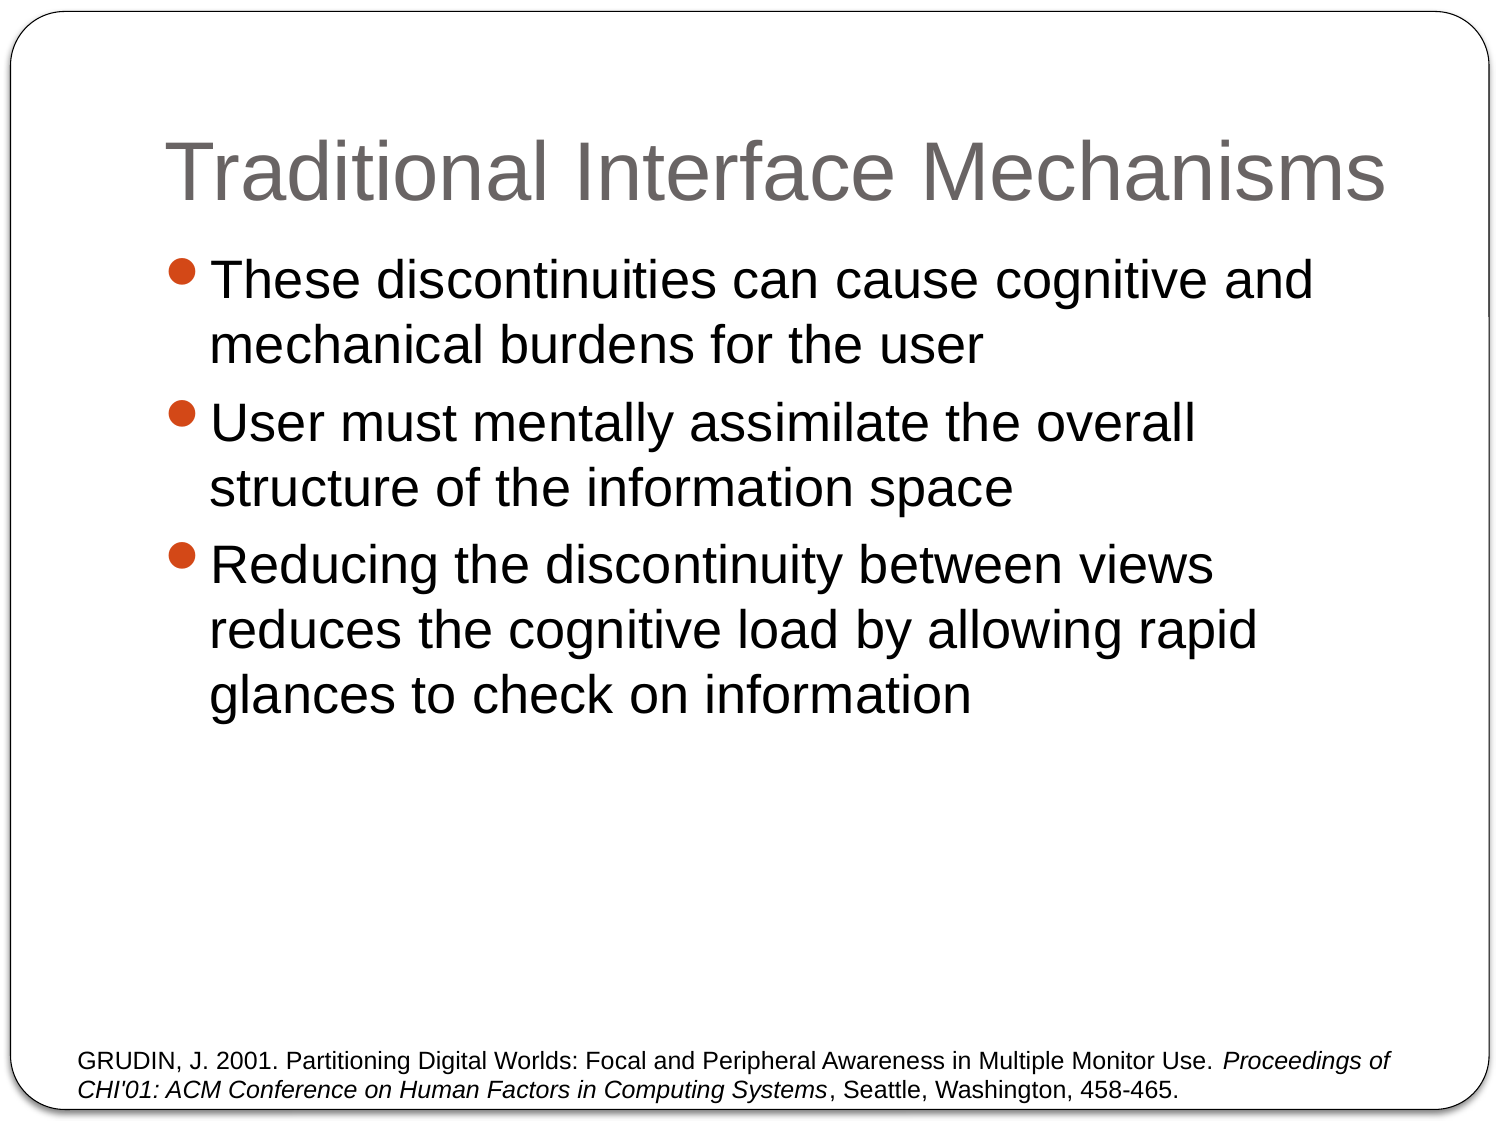

# Traditional Interface Mechanisms
These discontinuities can cause cognitive and mechanical burdens for the user
User must mentally assimilate the overall structure of the information space
Reducing the discontinuity between views reduces the cognitive load by allowing rapid glances to check on information
GRUDIN, J. 2001. Partitioning Digital Worlds: Focal and Peripheral Awareness in Multiple Monitor Use. Proceedings of CHI'01: ACM Conference on Human Factors in Computing Systems, Seattle, Washington, 458-465.